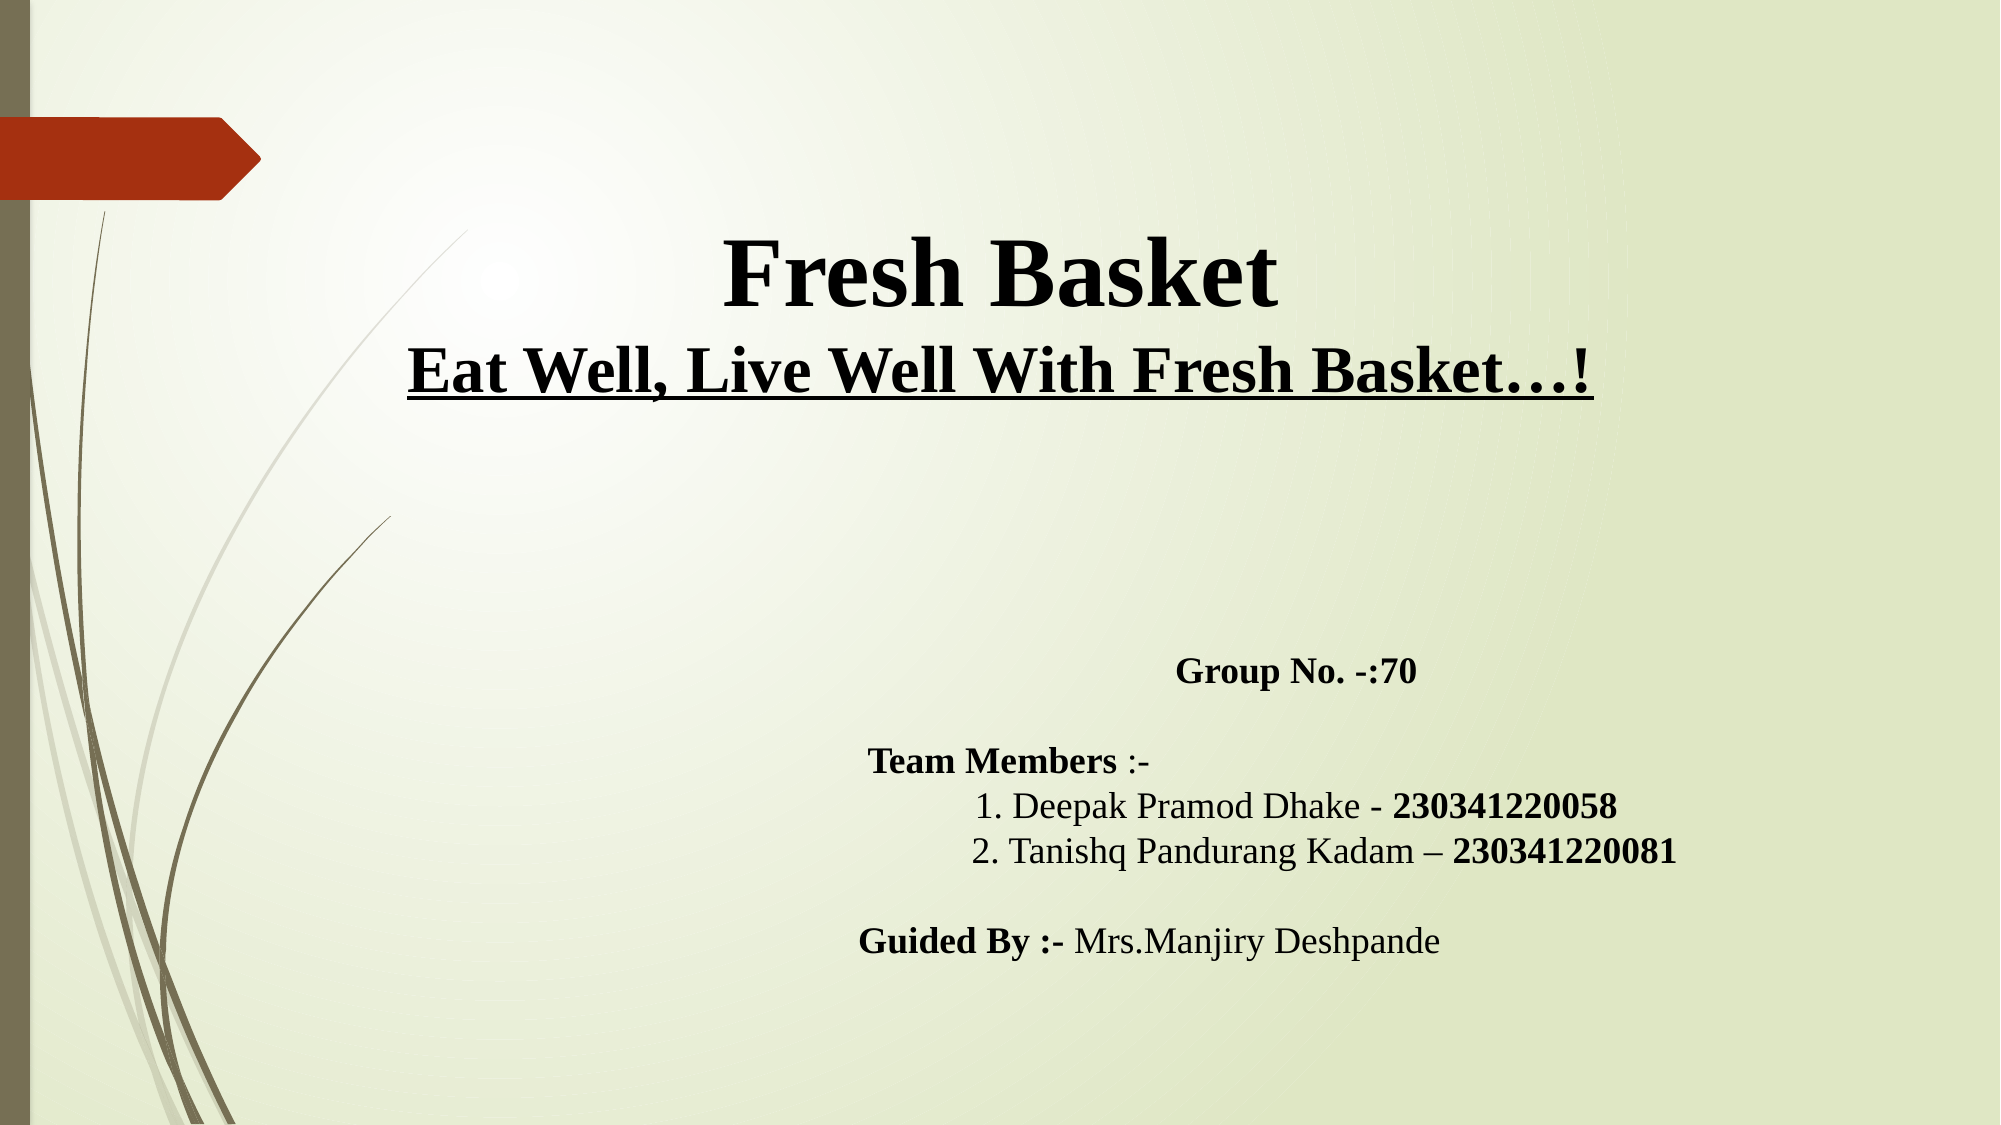

Fresh Basket
Eat Well, Live Well With Fresh Basket…!

Group No. -:70

 Team Members :-
1. Deepak Pramod Dhake - 230341220058
      2. Tanishq Pandurang Kadam – 230341220081

Guided By :- Mrs.Manjiry Deshpande